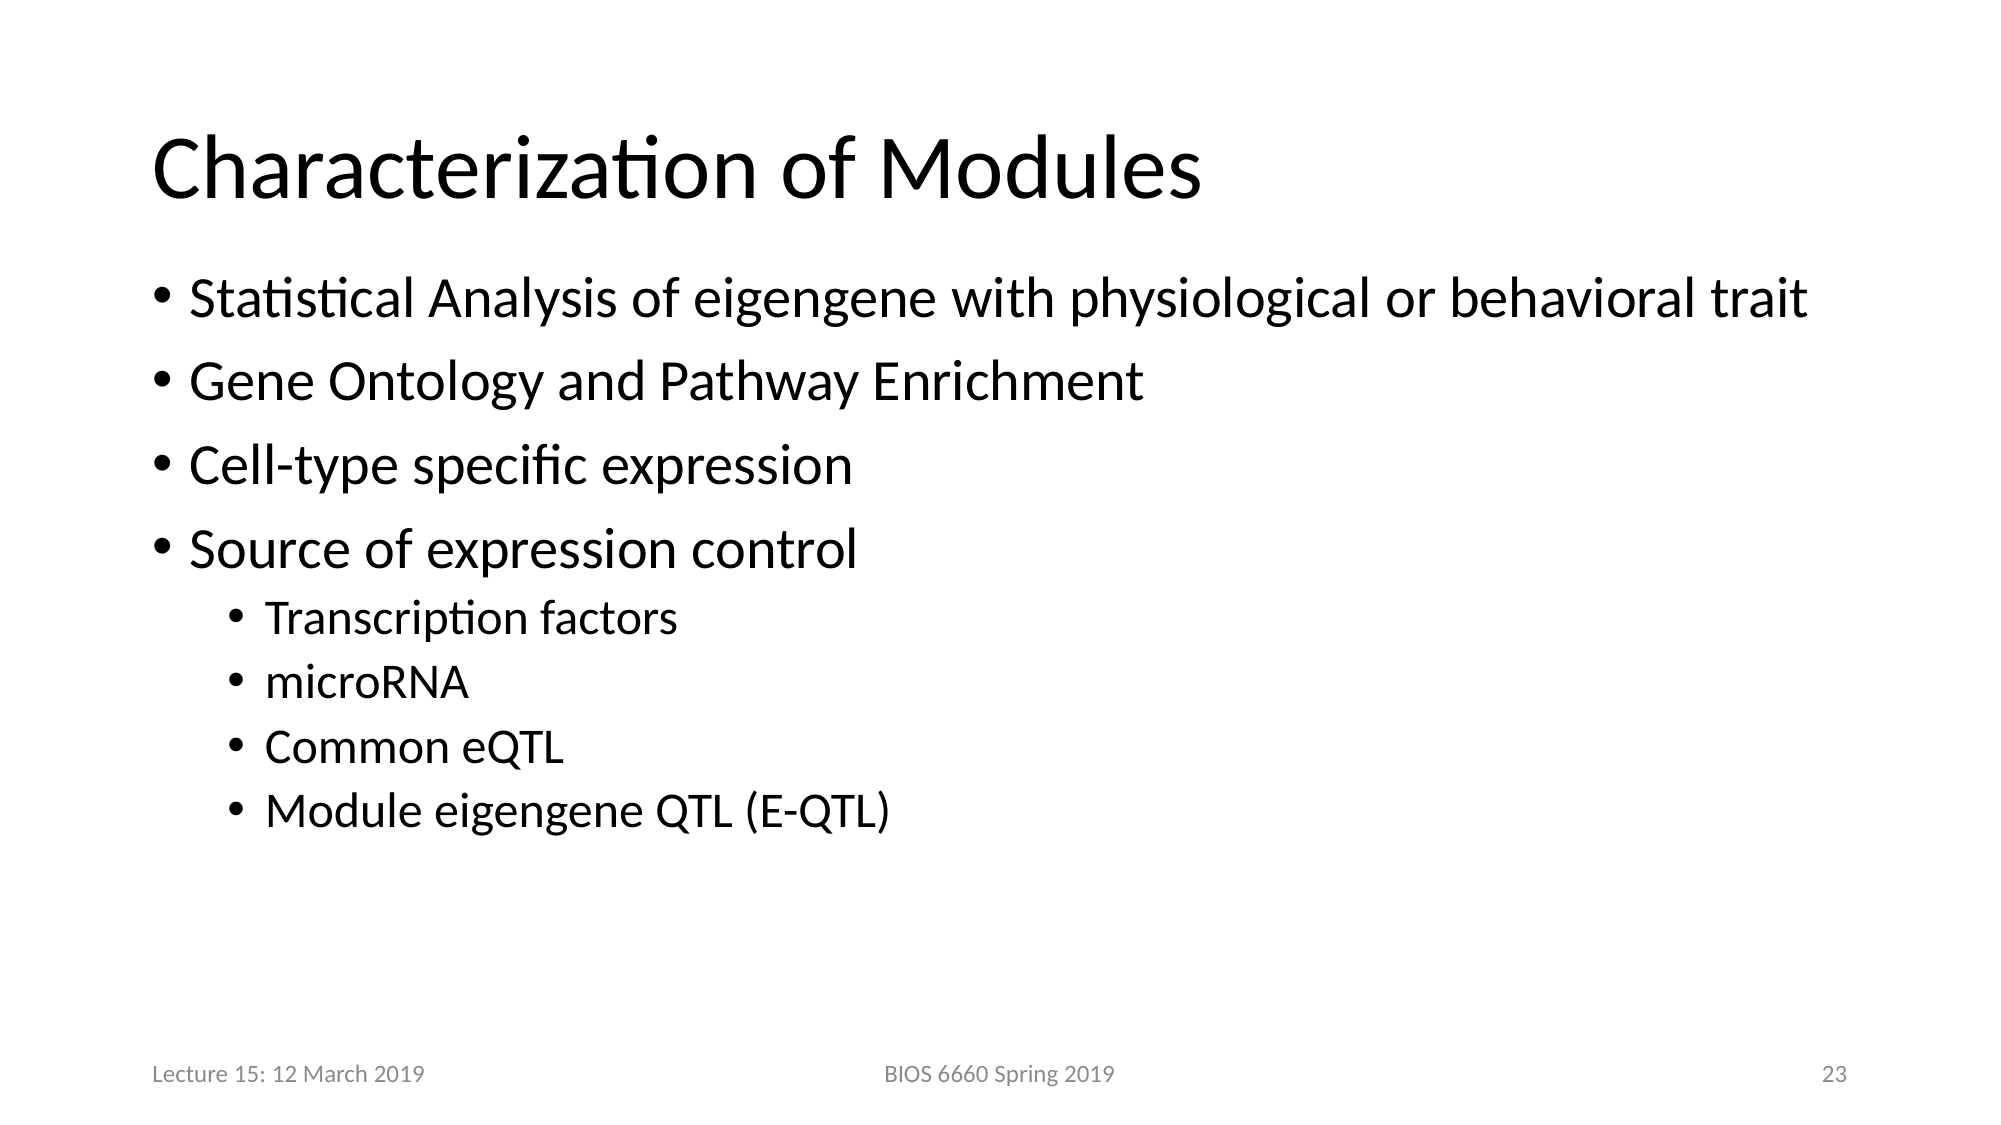

# Characterization of Modules
Statistical Analysis of eigengene with physiological or behavioral trait
Gene Ontology and Pathway Enrichment
Cell-type specific expression
Source of expression control
Transcription factors
microRNA
Common eQTL
Module eigengene QTL (E-QTL)
Lecture 15: 12 March 2019
BIOS 6660 Spring 2019
23